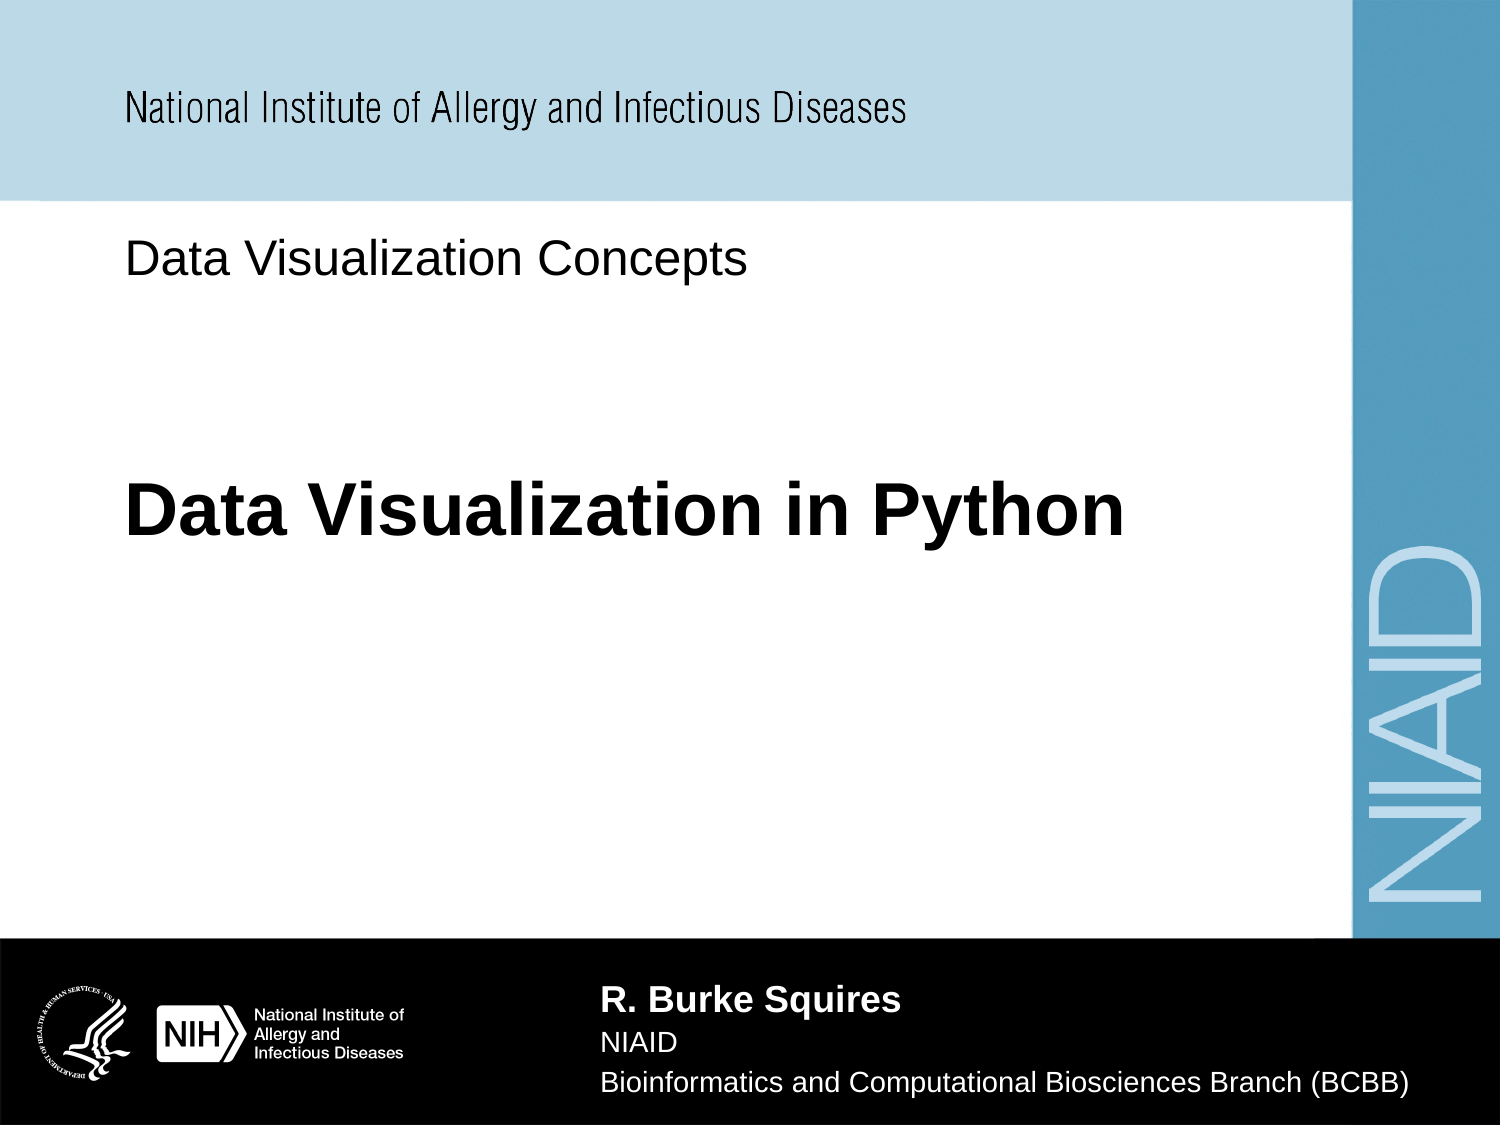

Data Visualization Concepts
# Data Visualization in Python

R. Burke Squires
NIAID
Bioinformatics and Computational Biosciences Branch (BCBB)